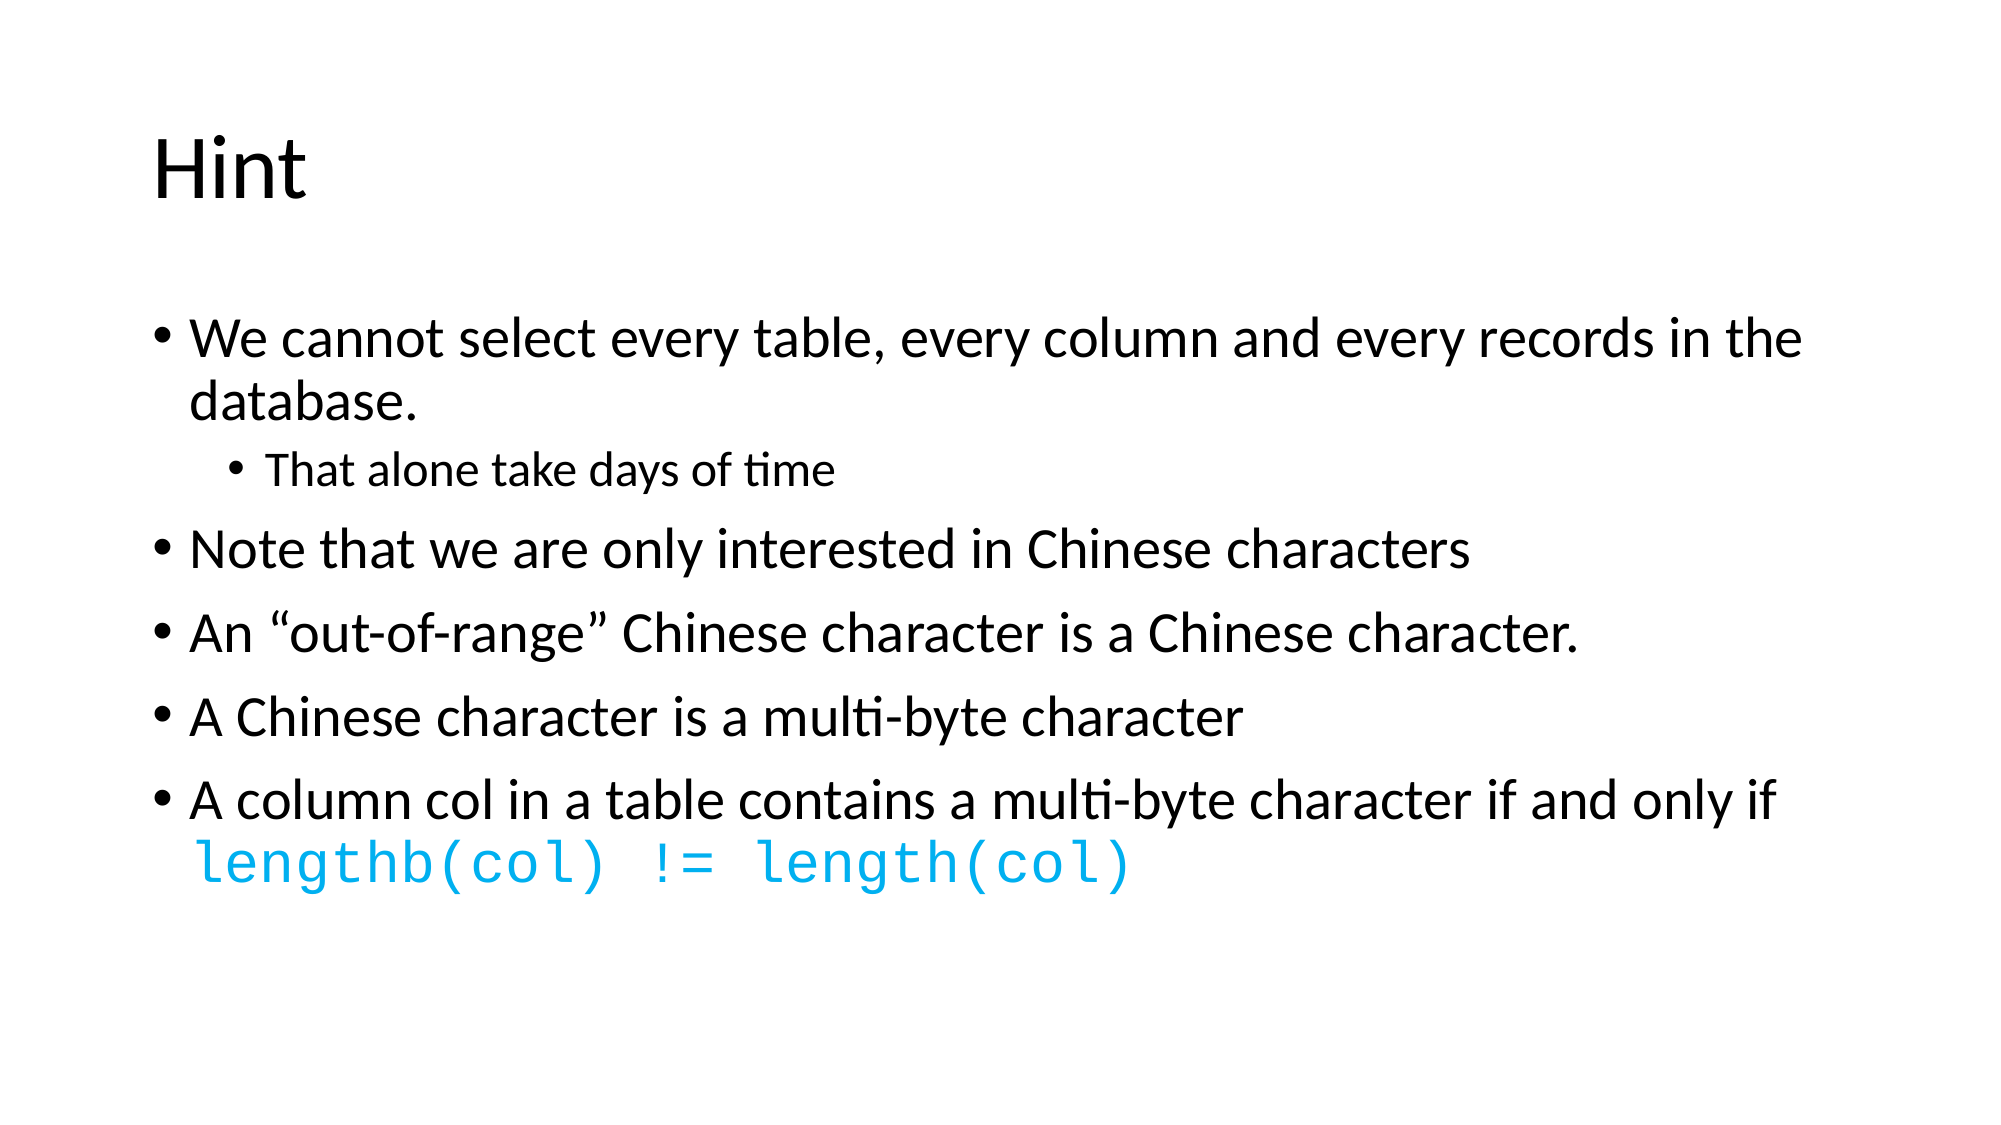

# Hint
We cannot select every table, every column and every records in the database.
That alone take days of time
Note that we are only interested in Chinese characters
An “out-of-range” Chinese character is a Chinese character.
A Chinese character is a multi-byte character
A column col in a table contains a multi-byte character if and only if lengthb(col) != length(col)